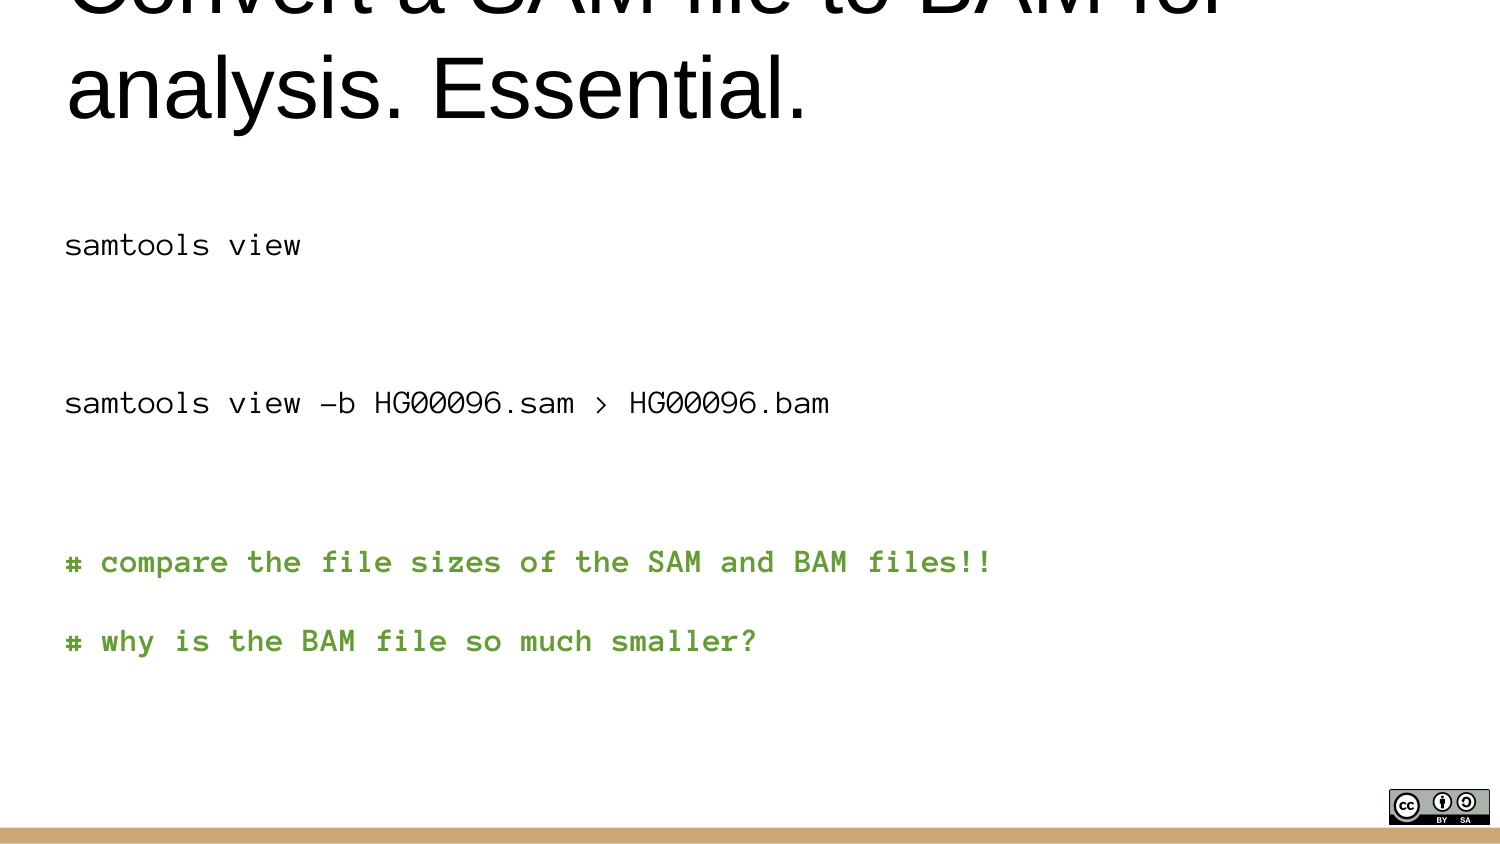

# Convert a SAM file to BAM for analysis. Essential.
samtools view

samtools view -b HG00096.sam > HG00096.bam

# compare the file sizes of the SAM and BAM files!!
# why is the BAM file so much smaller?